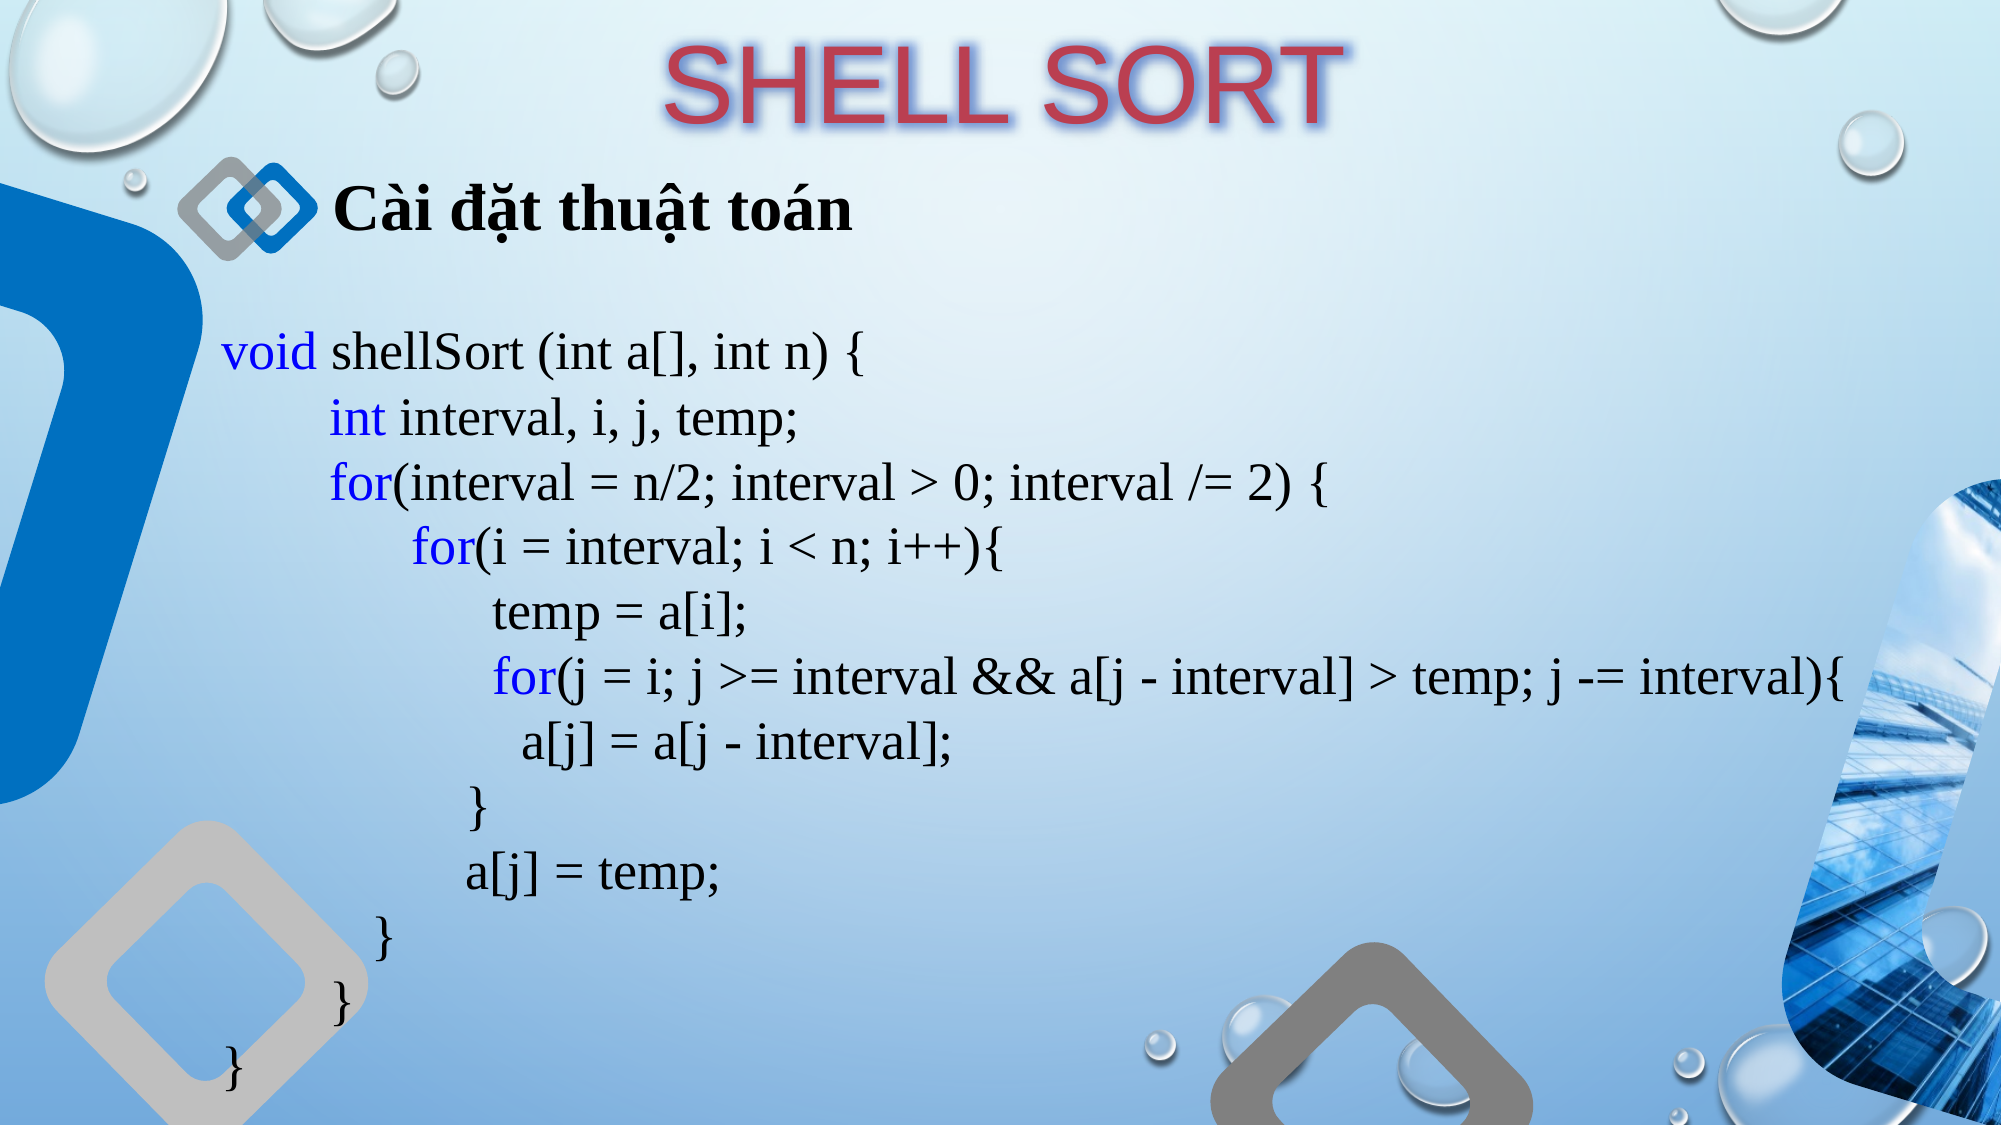

SHELL SORT

Cài đặt thuật toán

void shellSort (int a[], int n) {
        int interval, i, j, temp;
        for(interval = n/2; interval > 0; interval /= 2) {
	   for(i = interval; i < n; i++){
	         temp = a[i];
	         for(j = i; j >= interval && a[j - interval] > temp; j -= interval){
		a[j] = a[j - interval];
	       }
	       a[j] = temp;
	}
        }
}